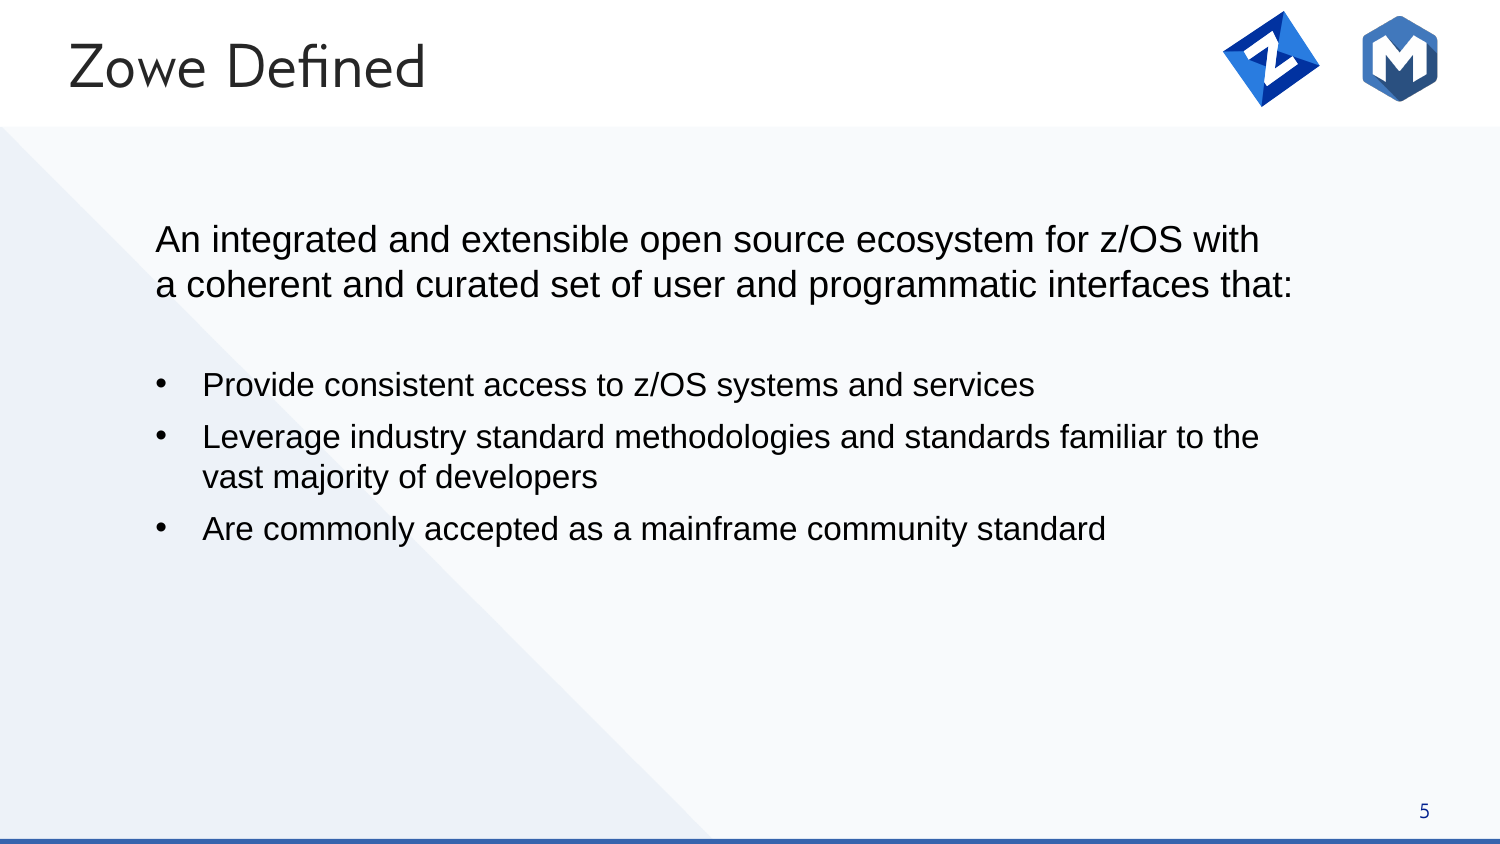

# Zowe Defined
An integrated and extensible open source ecosystem for z/OS with a coherent and curated set of user and programmatic interfaces that:

Provide consistent access to z/OS systems and services
Leverage industry standard methodologies and standards familiar to the 
vast majority of developers
Are commonly accepted as a mainframe community standard

5